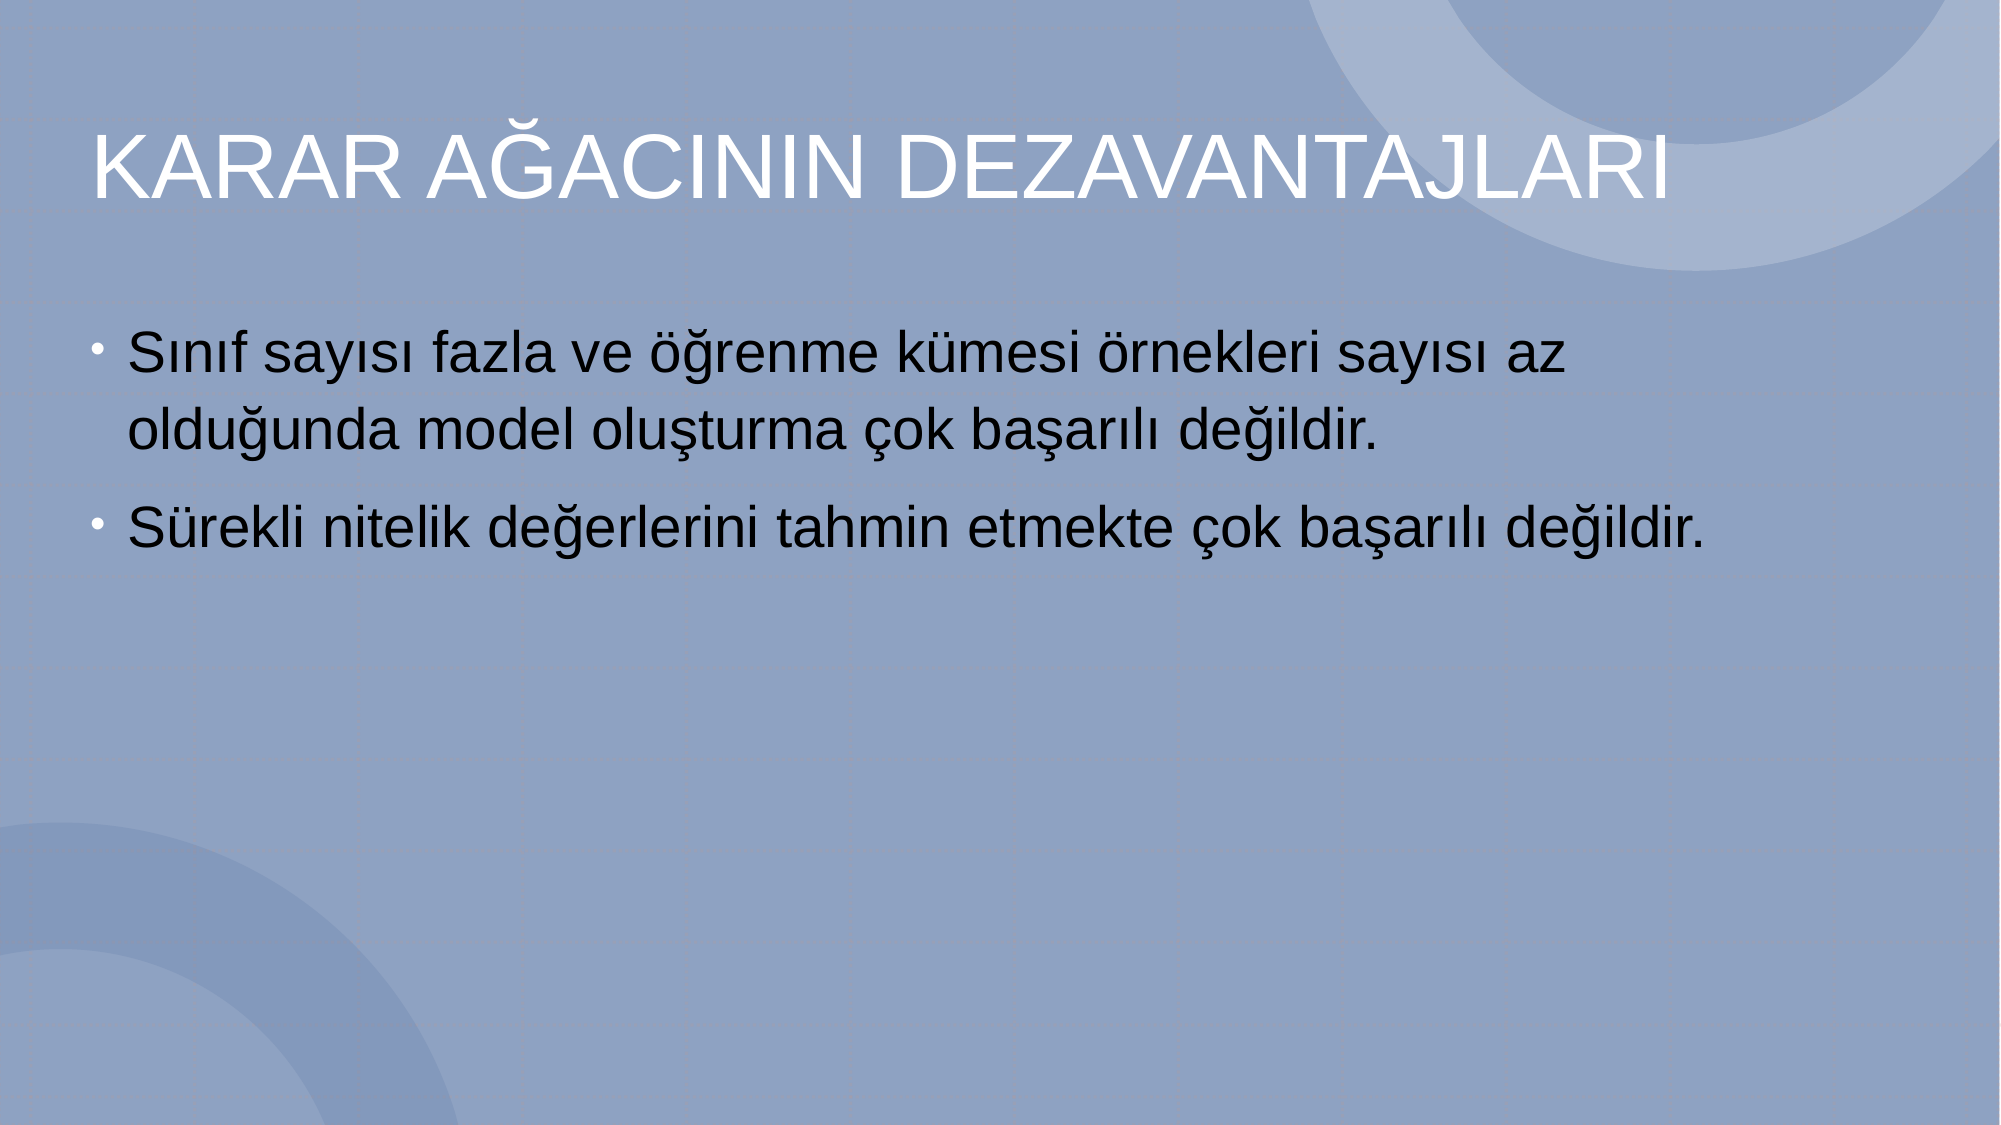

# KARAR AĞACININ DEZAVANTAJLARI
Sınıf sayısı fazla ve öğrenme kümesi örnekleri sayısı az olduğunda model oluşturma çok başarılı değildir.
Sürekli nitelik değerlerini tahmin etmekte çok başarılı değildir.